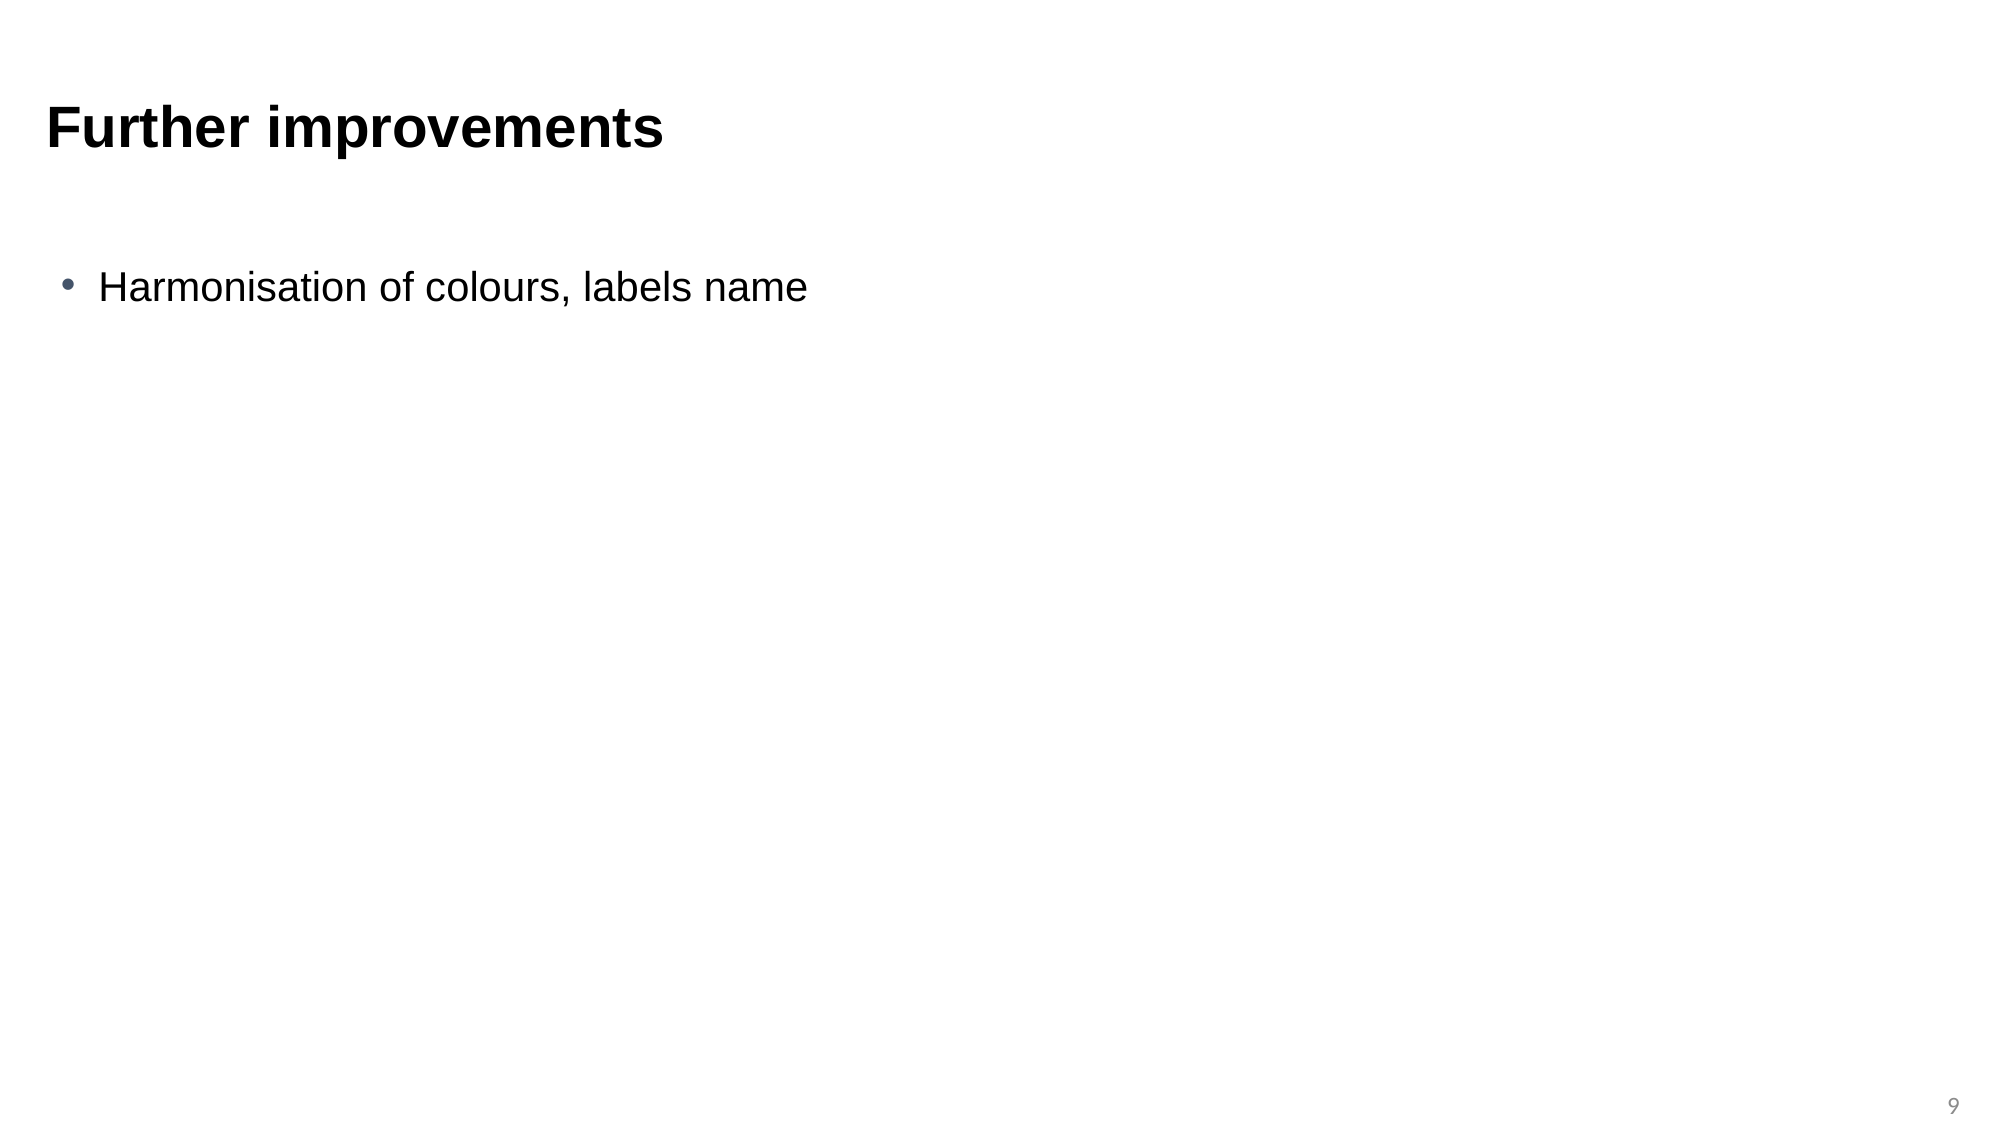

# Further improvements
Harmonisation of colours, labels name
9